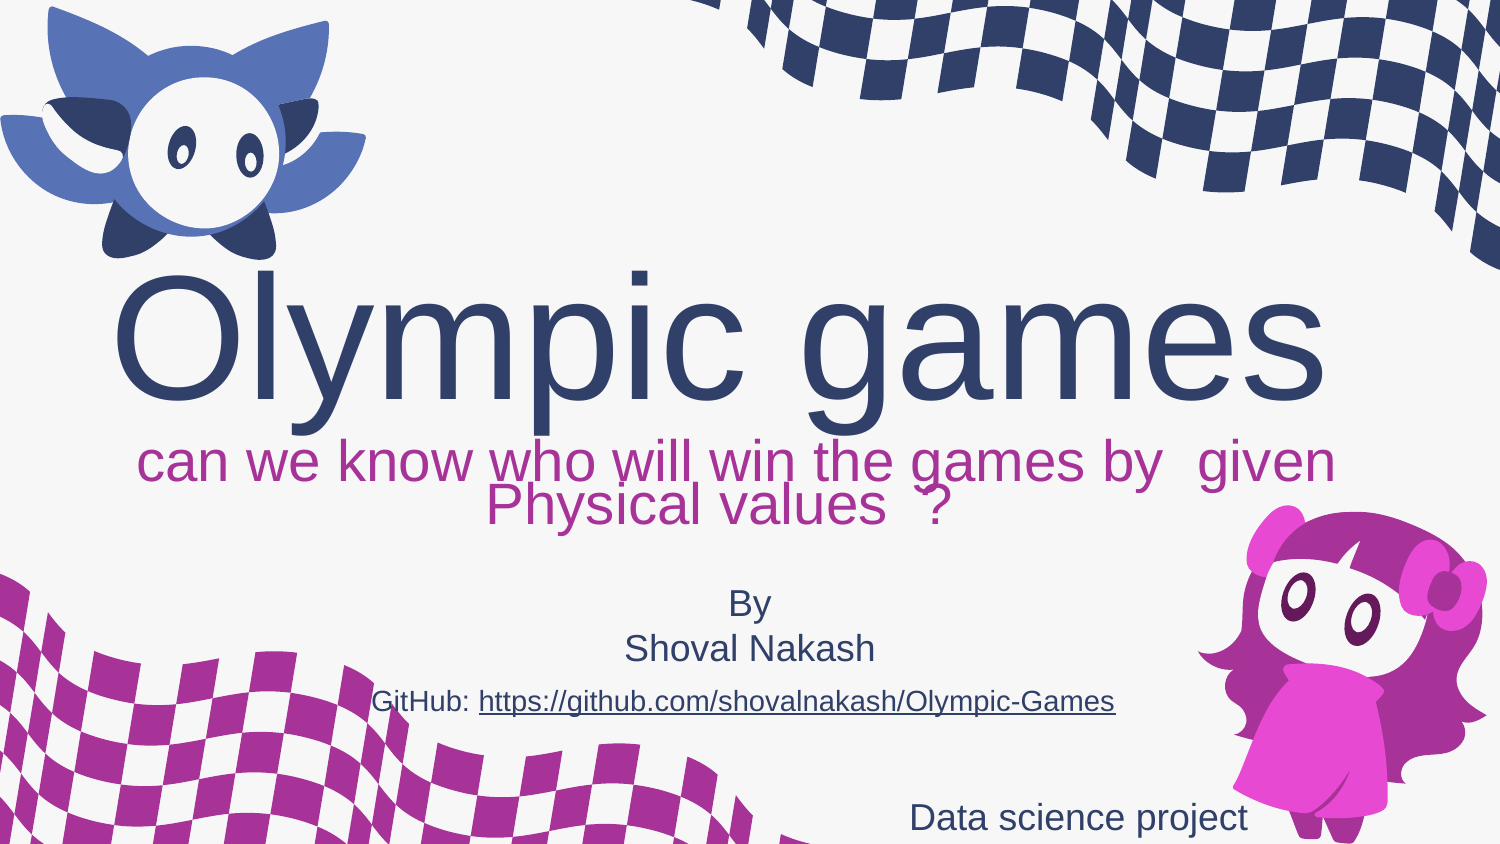

# Olympic games can we know who will win the games by  given Physical values  ?

By
Shoval Nakash
GitHub: https://github.com/shovalnakash/Olympic-Games
Data science project